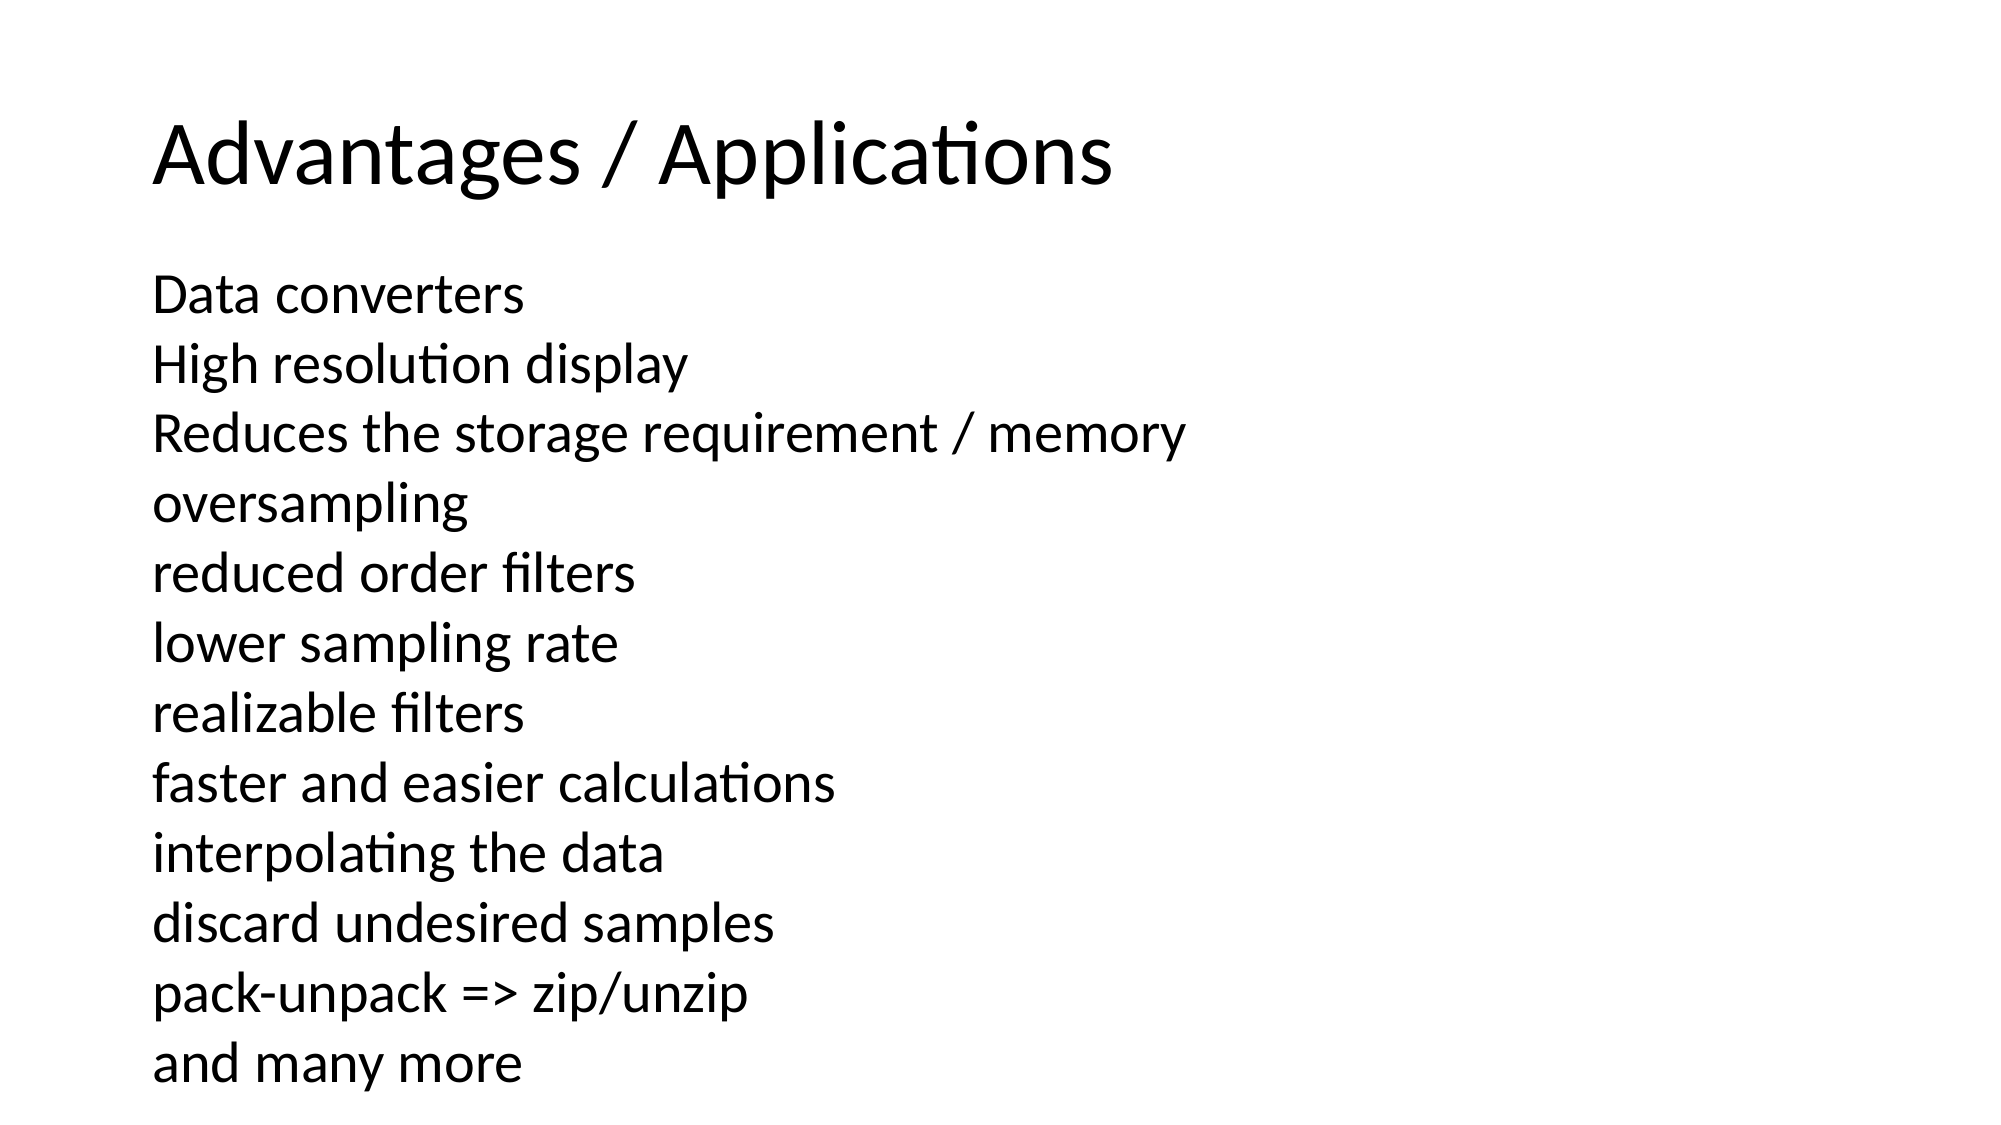

# Advantages / Applications
Data converters
High resolution display
Reduces the storage requirement / memory
oversampling
reduced order filters
lower sampling rate
realizable filters
faster and easier calculations
interpolating the data
discard undesired samples
pack-unpack => zip/unzip
and many more